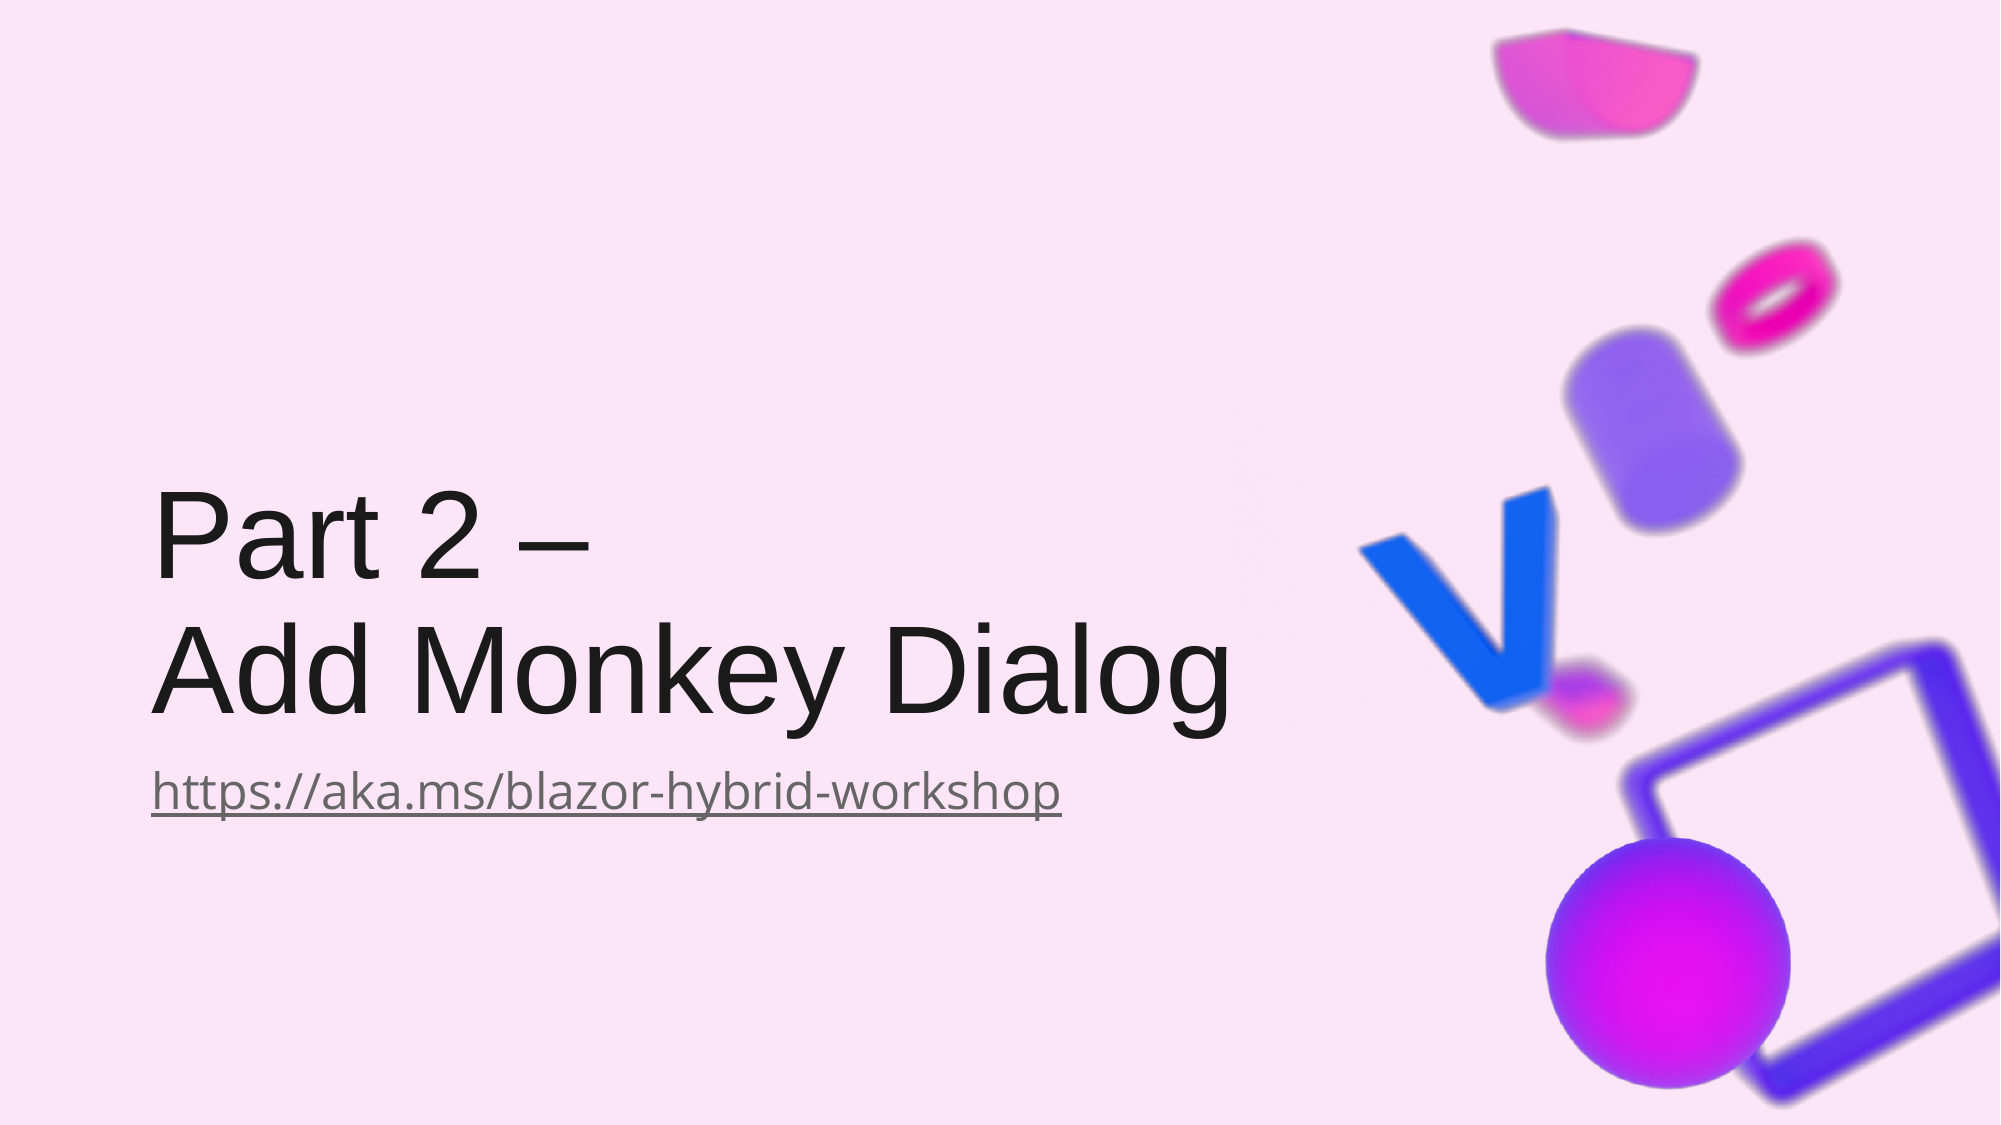

# Part 2 – Add Monkey Dialog
https://aka.ms/blazor-hybrid-workshop